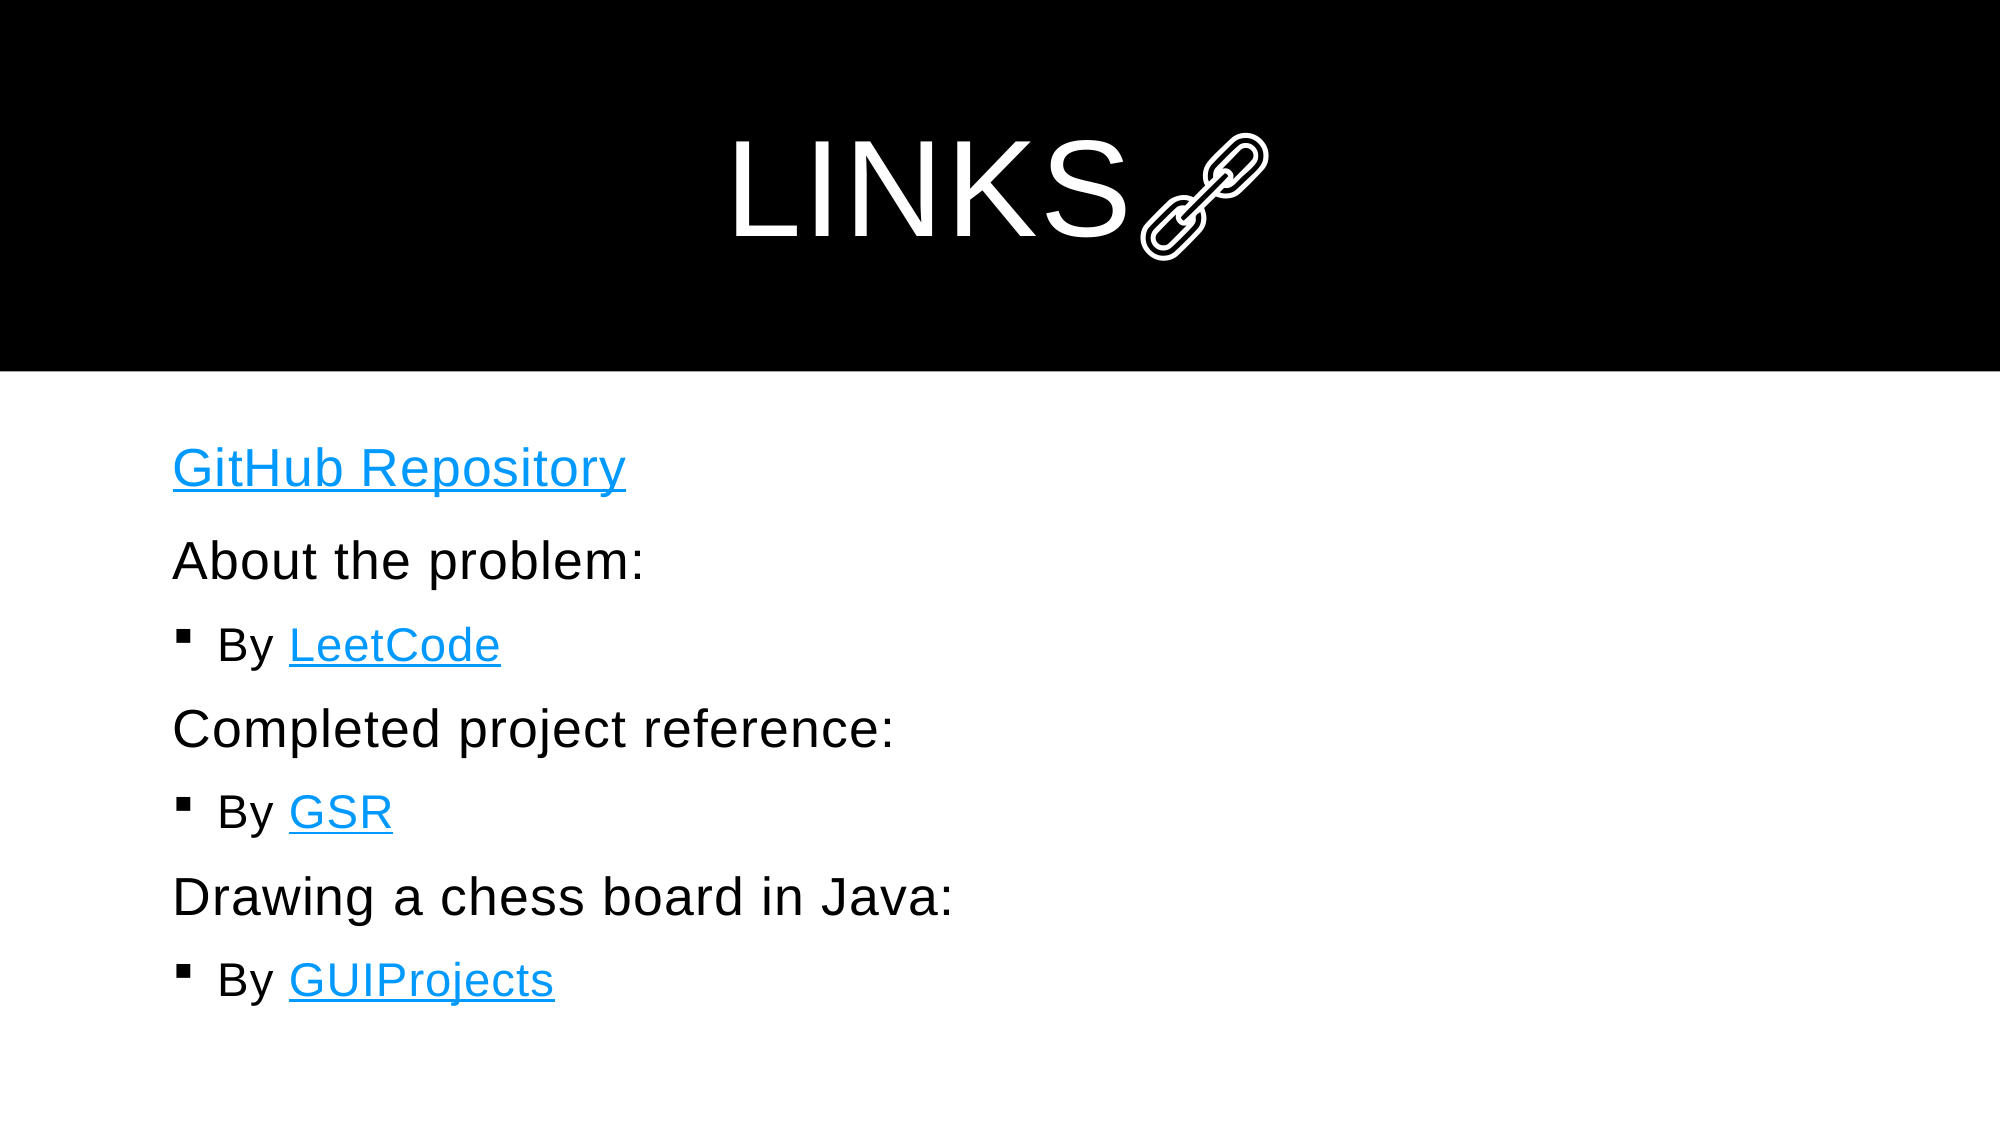

# Links🔗
GitHub Repository
About the problem:
By LeetCode
Completed project reference:
By GSR
Drawing a chess board in Java:
By GUIProjects